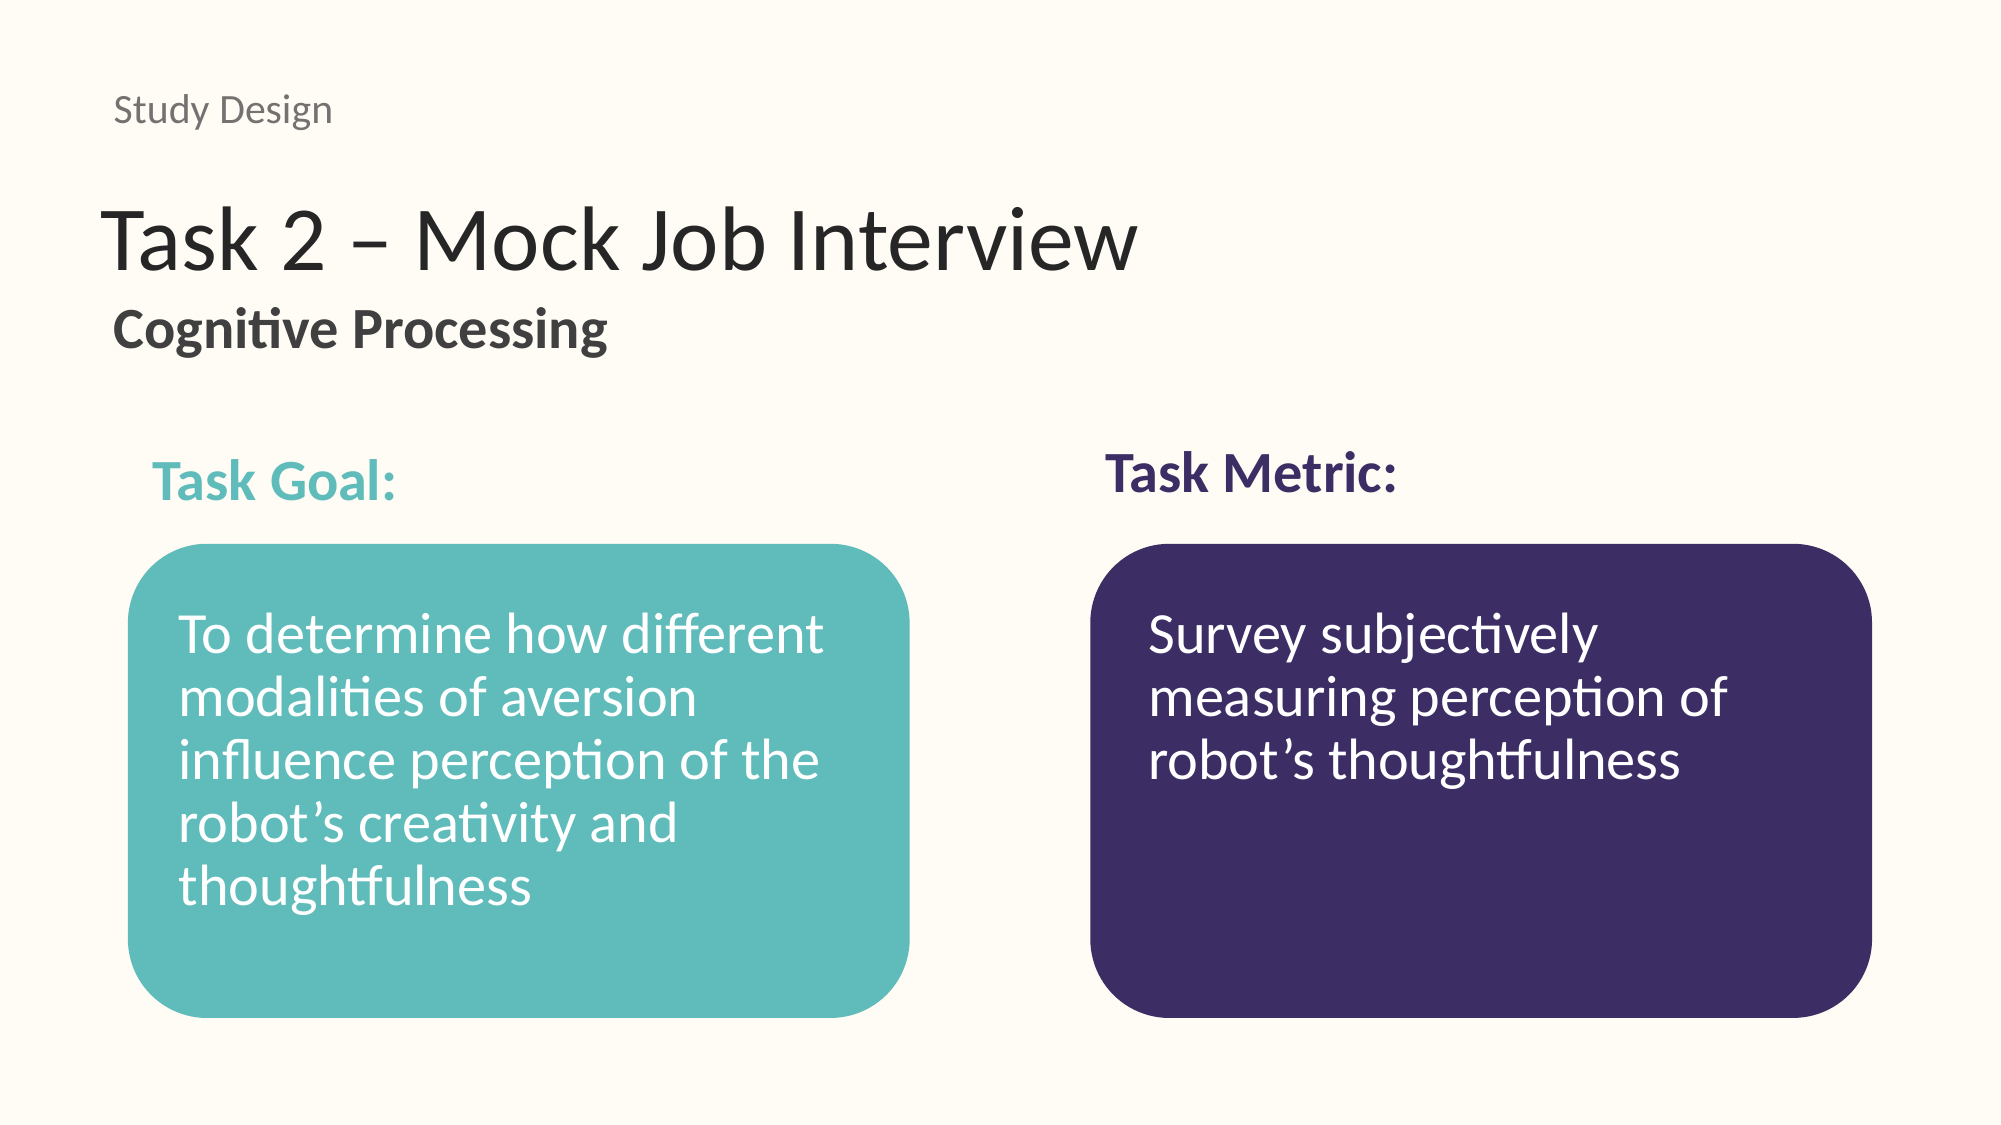

Study Design
# Task 2 – Mock Job Interview
Cognitive Processing
Task Metric:
Task Goal:

To determine how different modalities of aversion influence perception of the robot’s creativity and thoughtfulness
Survey subjectively measuring perception of robot’s thoughtfulness